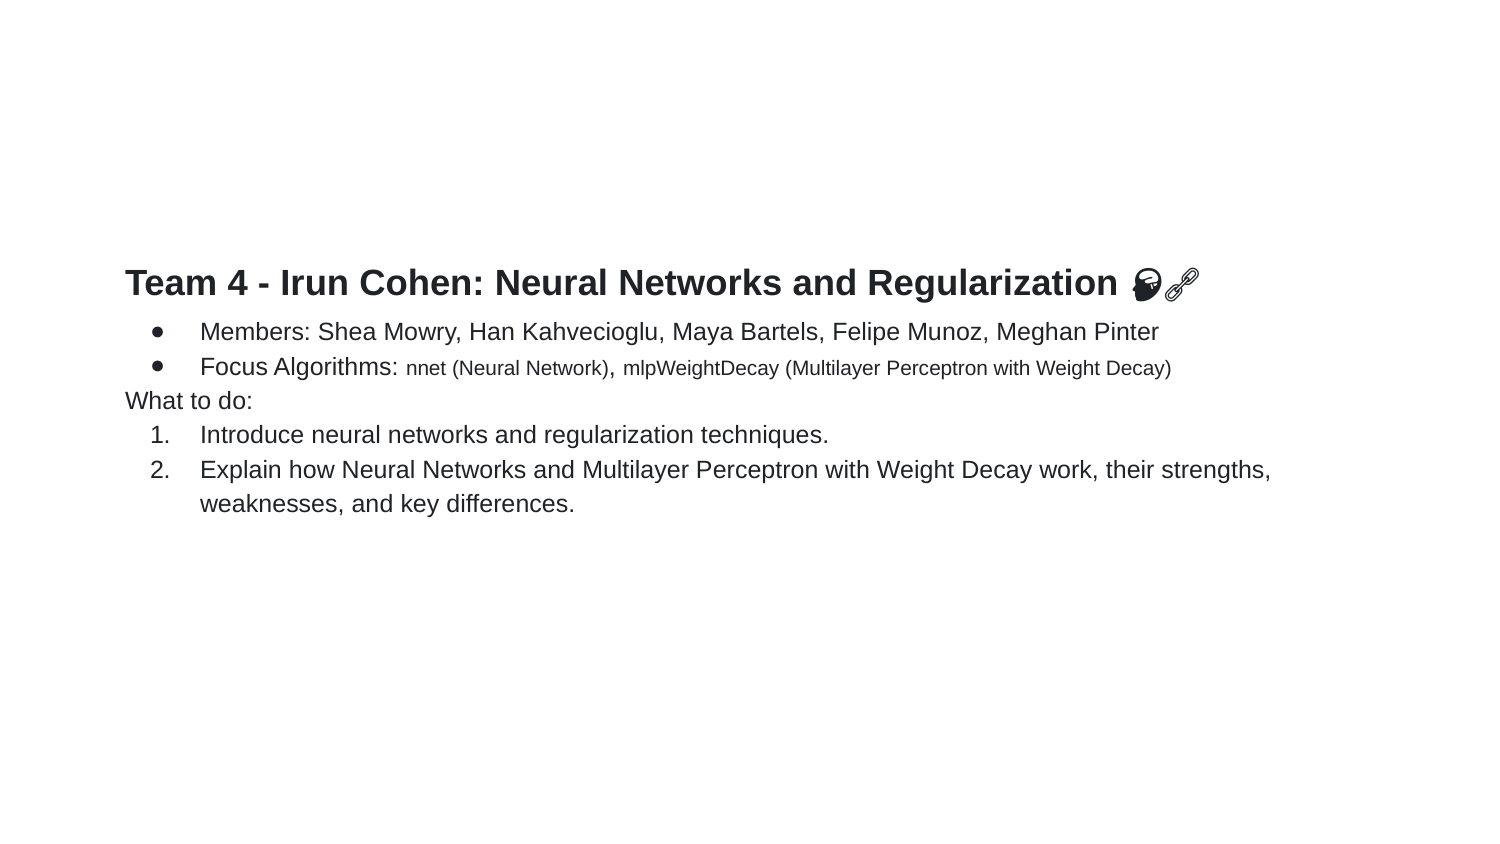

Team 4 - Irun Cohen: Neural Networks and Regularization 🧠🔗
Members: Shea Mowry, Han Kahvecioglu, Maya Bartels, Felipe Munoz, Meghan Pinter
Focus Algorithms: nnet (Neural Network), mlpWeightDecay (Multilayer Perceptron with Weight Decay)
What to do:
Introduce neural networks and regularization techniques.
Explain how Neural Networks and Multilayer Perceptron with Weight Decay work, their strengths, weaknesses, and key differences.